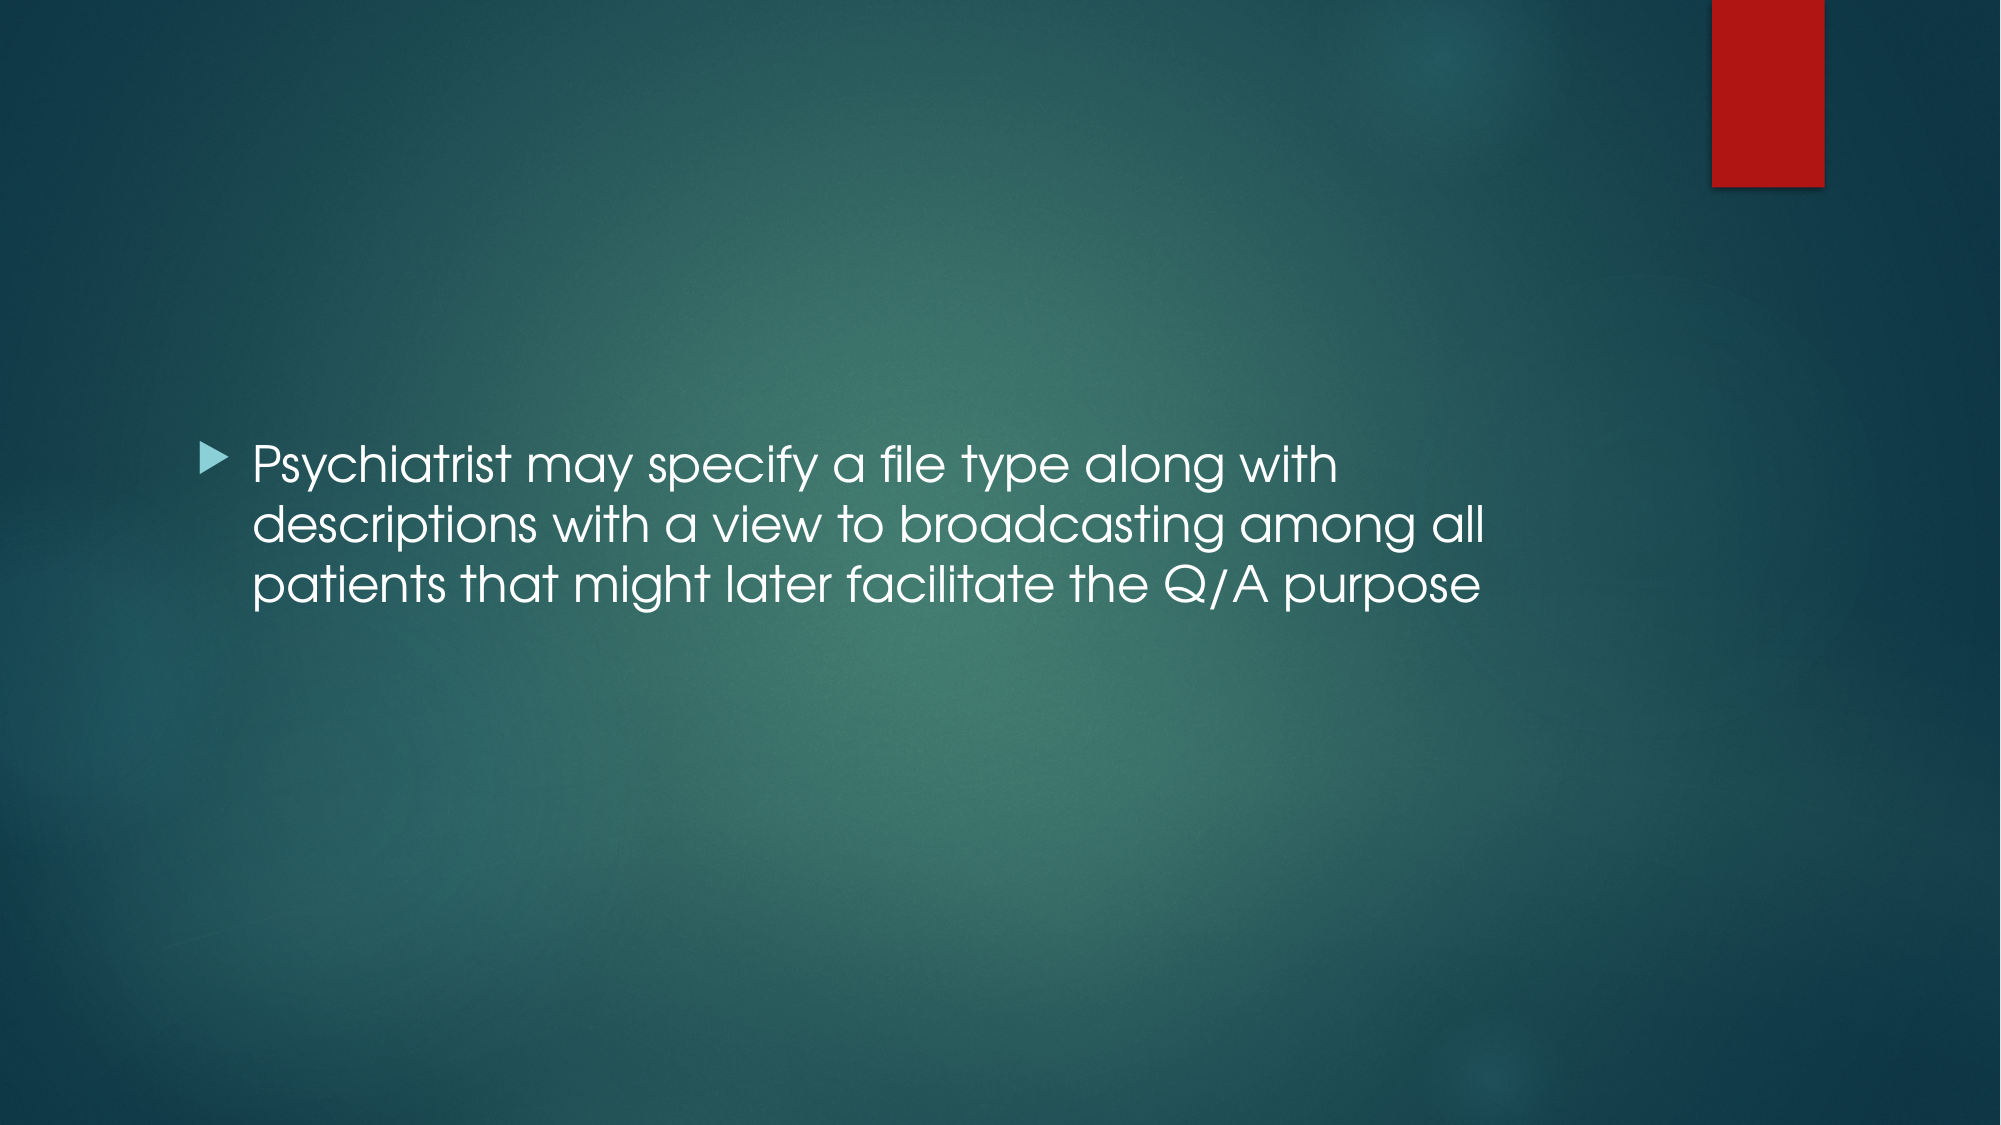

Psychiatrist may specify a file type along with descriptions with a view to broadcasting among all patients that might later facilitate the Q/A purpose